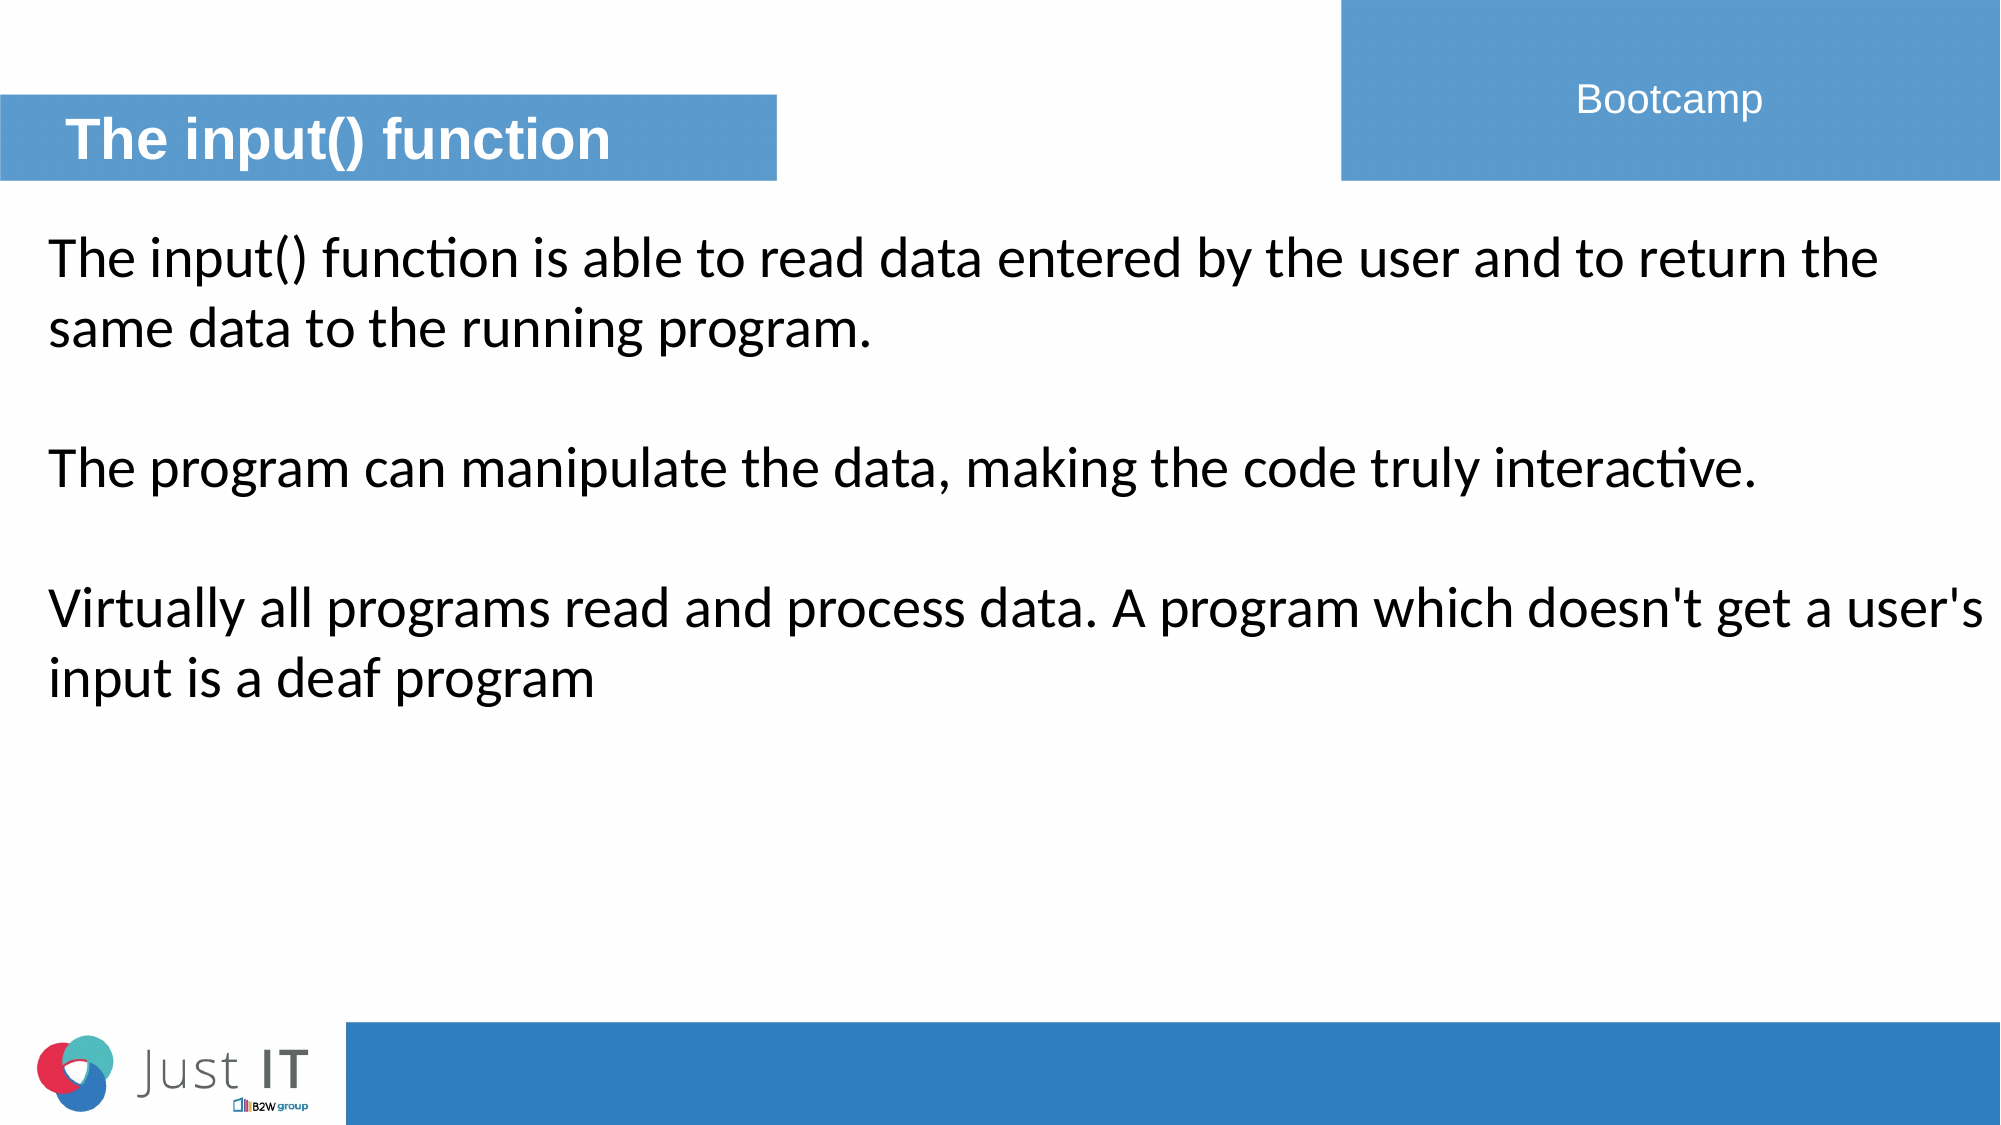

# The input() function
Bootcamp
The input() function is able to read data entered by the user and to return the same data to the running program.

The program can manipulate the data, making the code truly interactive.

Virtually all programs read and process data. A program which doesn't get a user's input is a deaf program